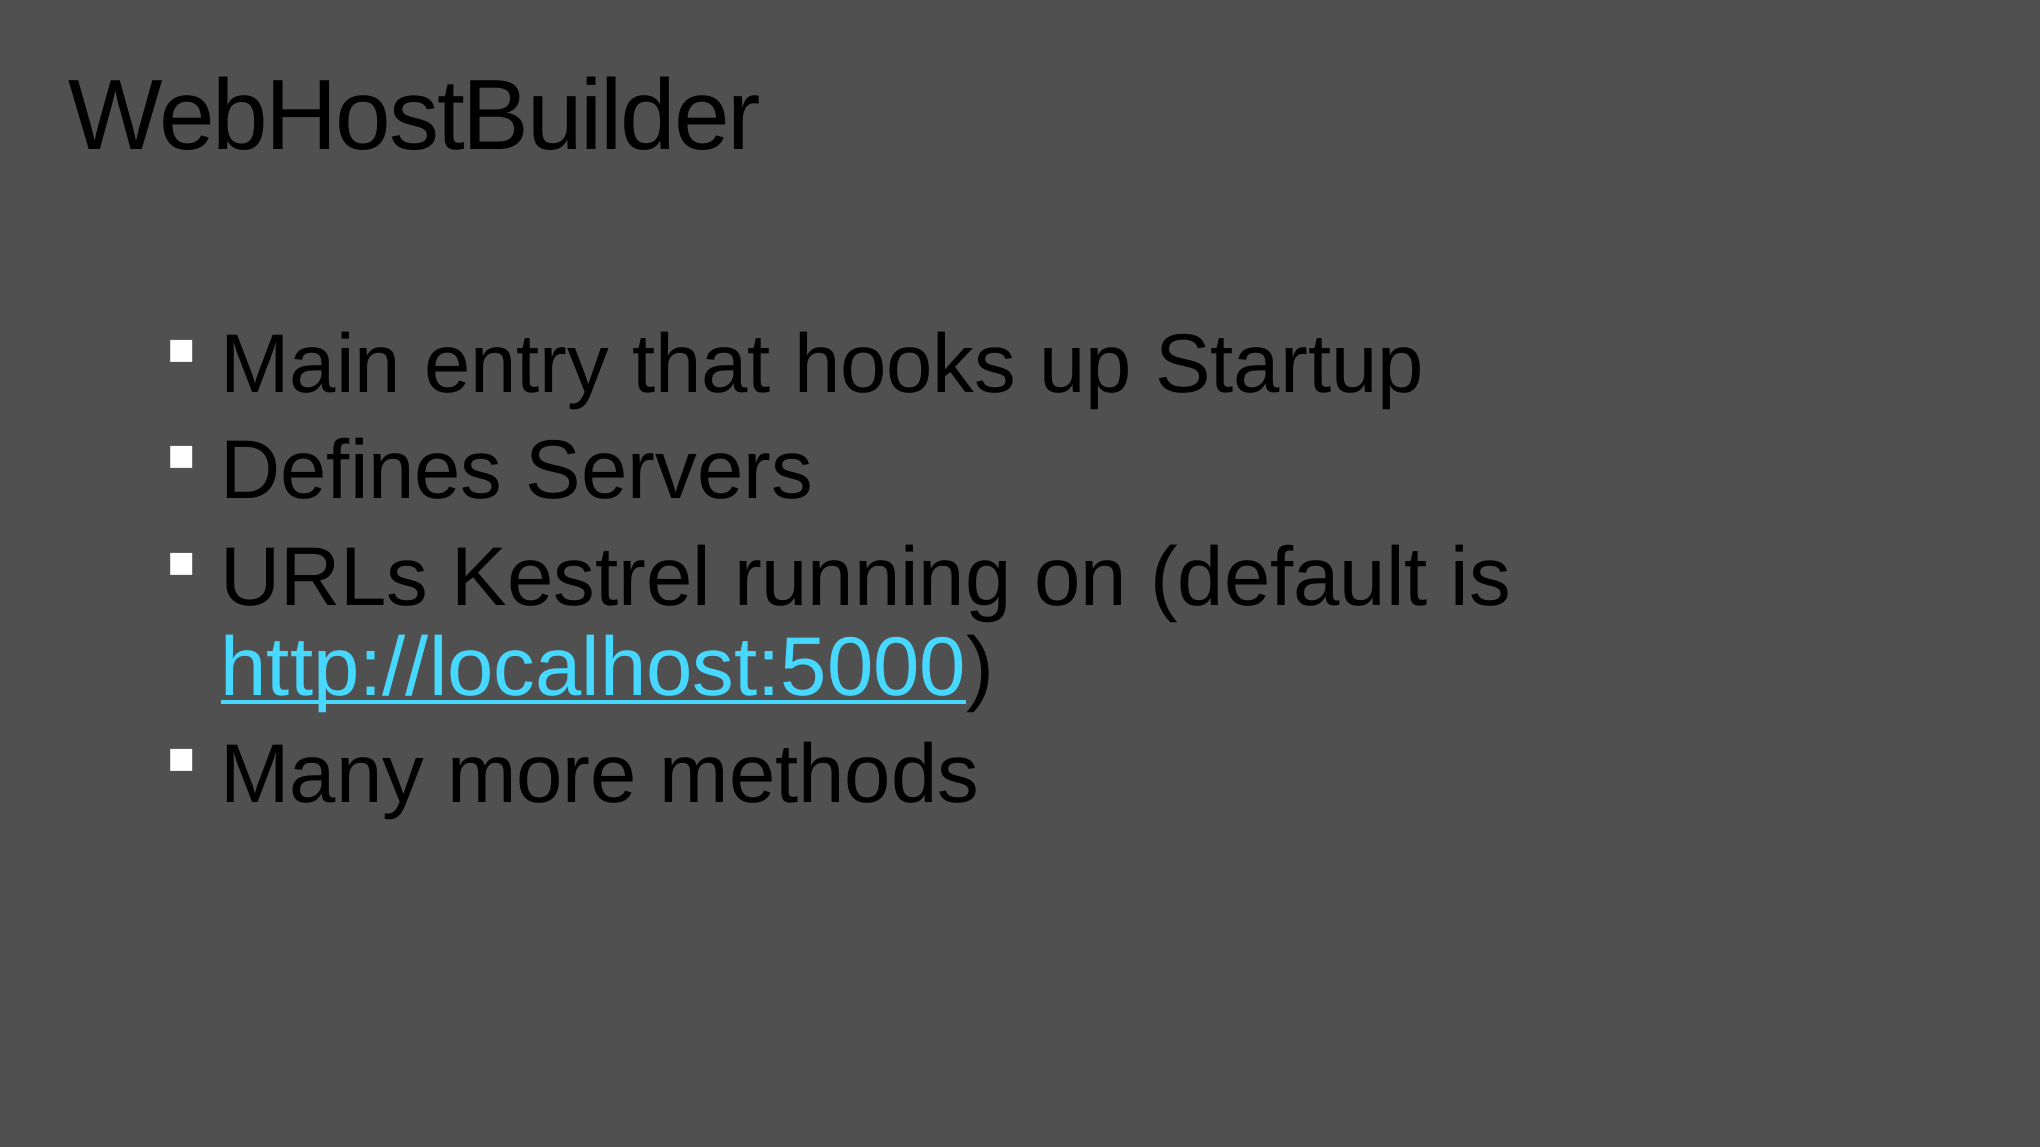

# WebHostBuilder
Main entry that hooks up Startup
Defines Servers
URLs Kestrel running on (default is http://localhost:5000)
Many more methods